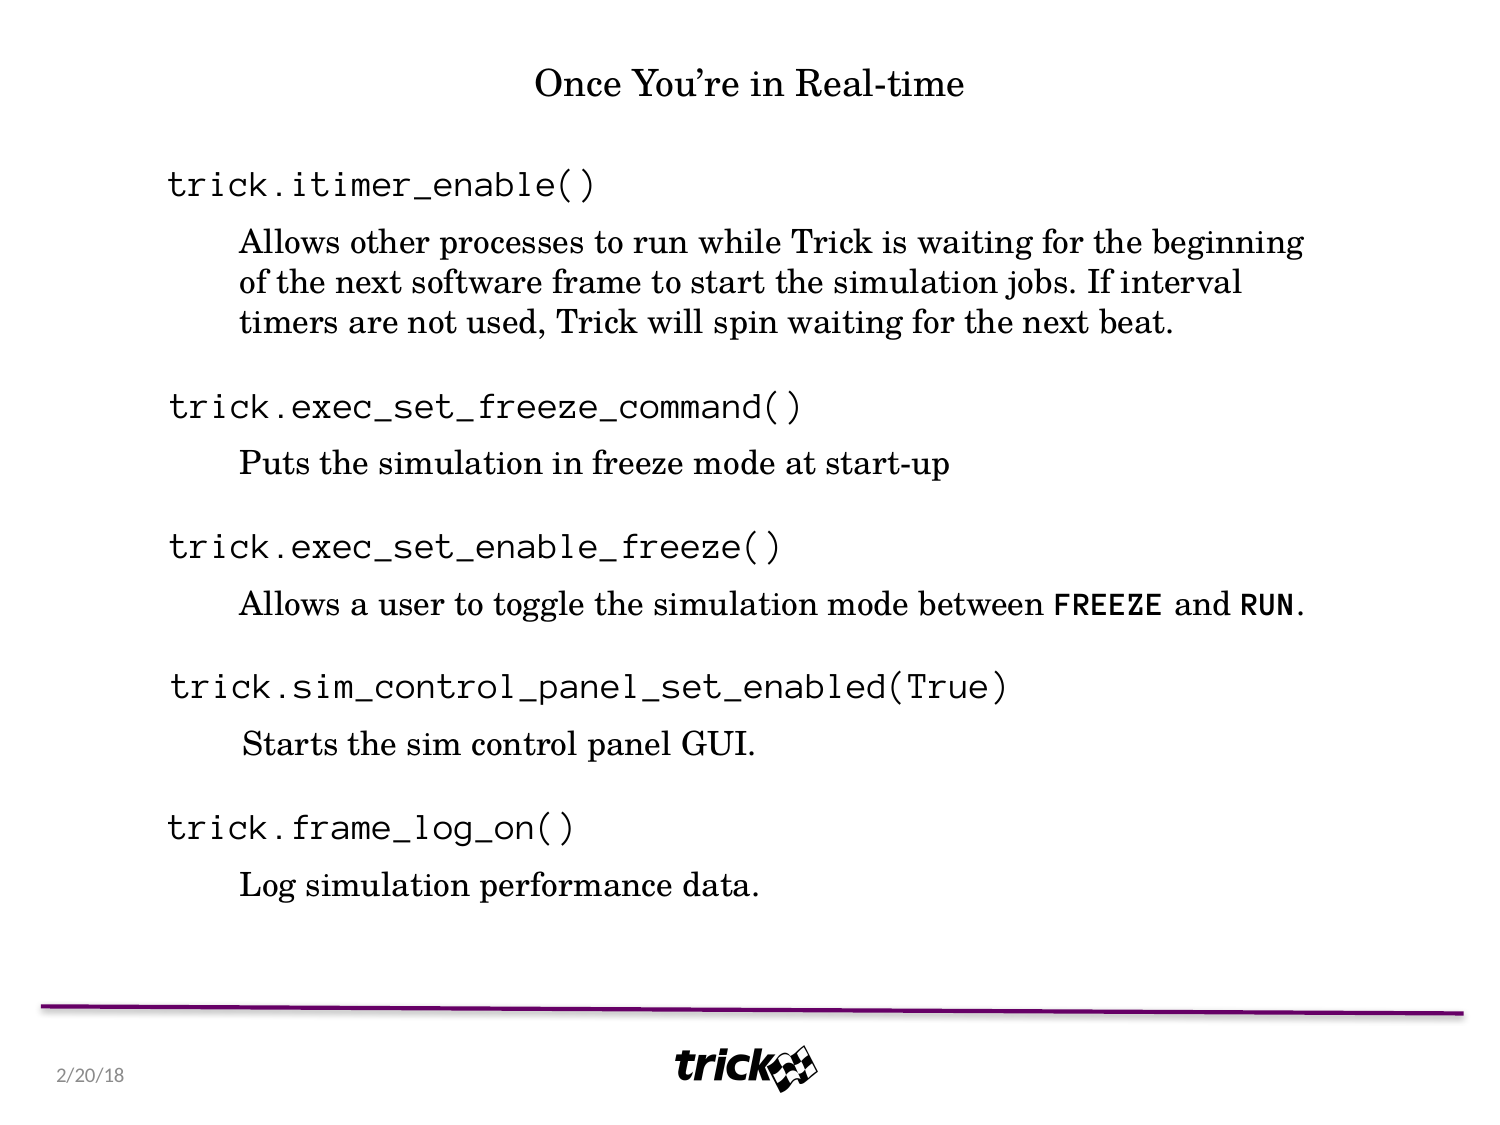

Once You’re in Real-time
trick.itimer_enable()
Allows other processes to run while Trick is waiting for the beginning of the next software frame to start the simulation jobs. If interval timers are not used, Trick will spin waiting for the next beat.
trick.exec_set_freeze_command()
Puts the simulation in freeze mode at start-up
trick.exec_set_enable_freeze()
Allows a user to toggle the simulation mode between FREEZE and RUN.
trick.sim_control_panel_set_enabled(True)
Starts the sim control panel GUI.
trick.frame_log_on()
Log simulation performance data.